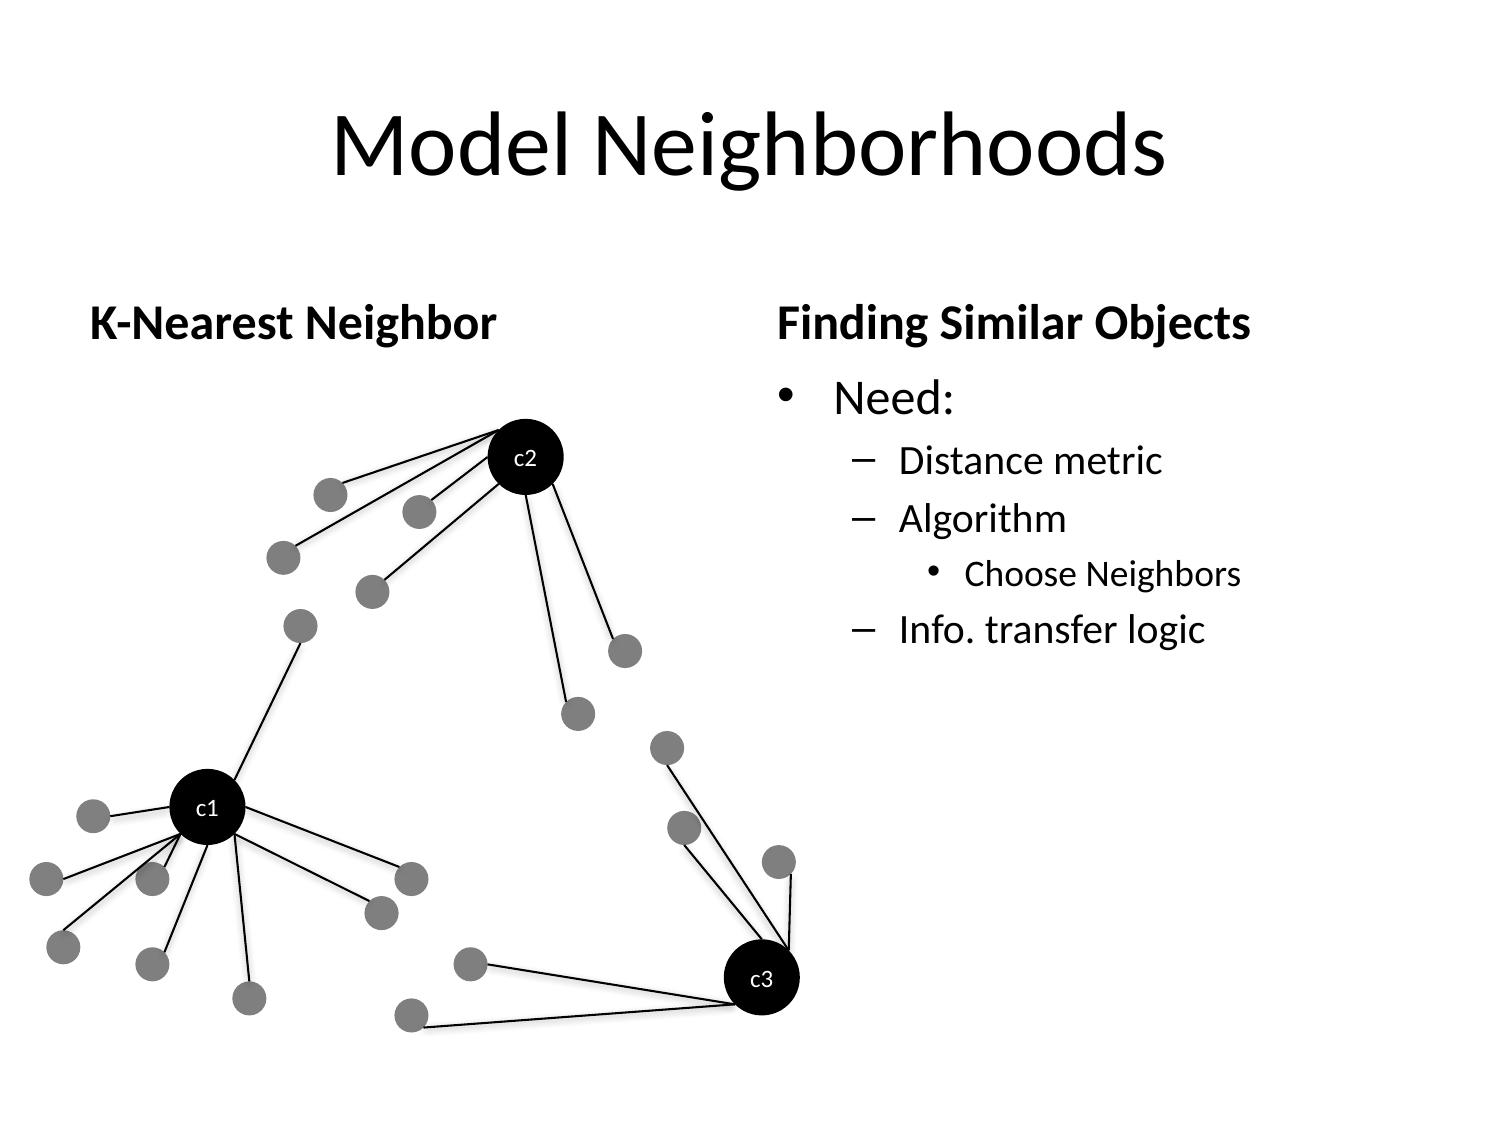

# Model Neighborhoods
K-Nearest Neighbor
Finding Similar Objects
Need:
Distance metric
Algorithm
Choose Neighbors
Info. transfer logic
c2

c1

c3